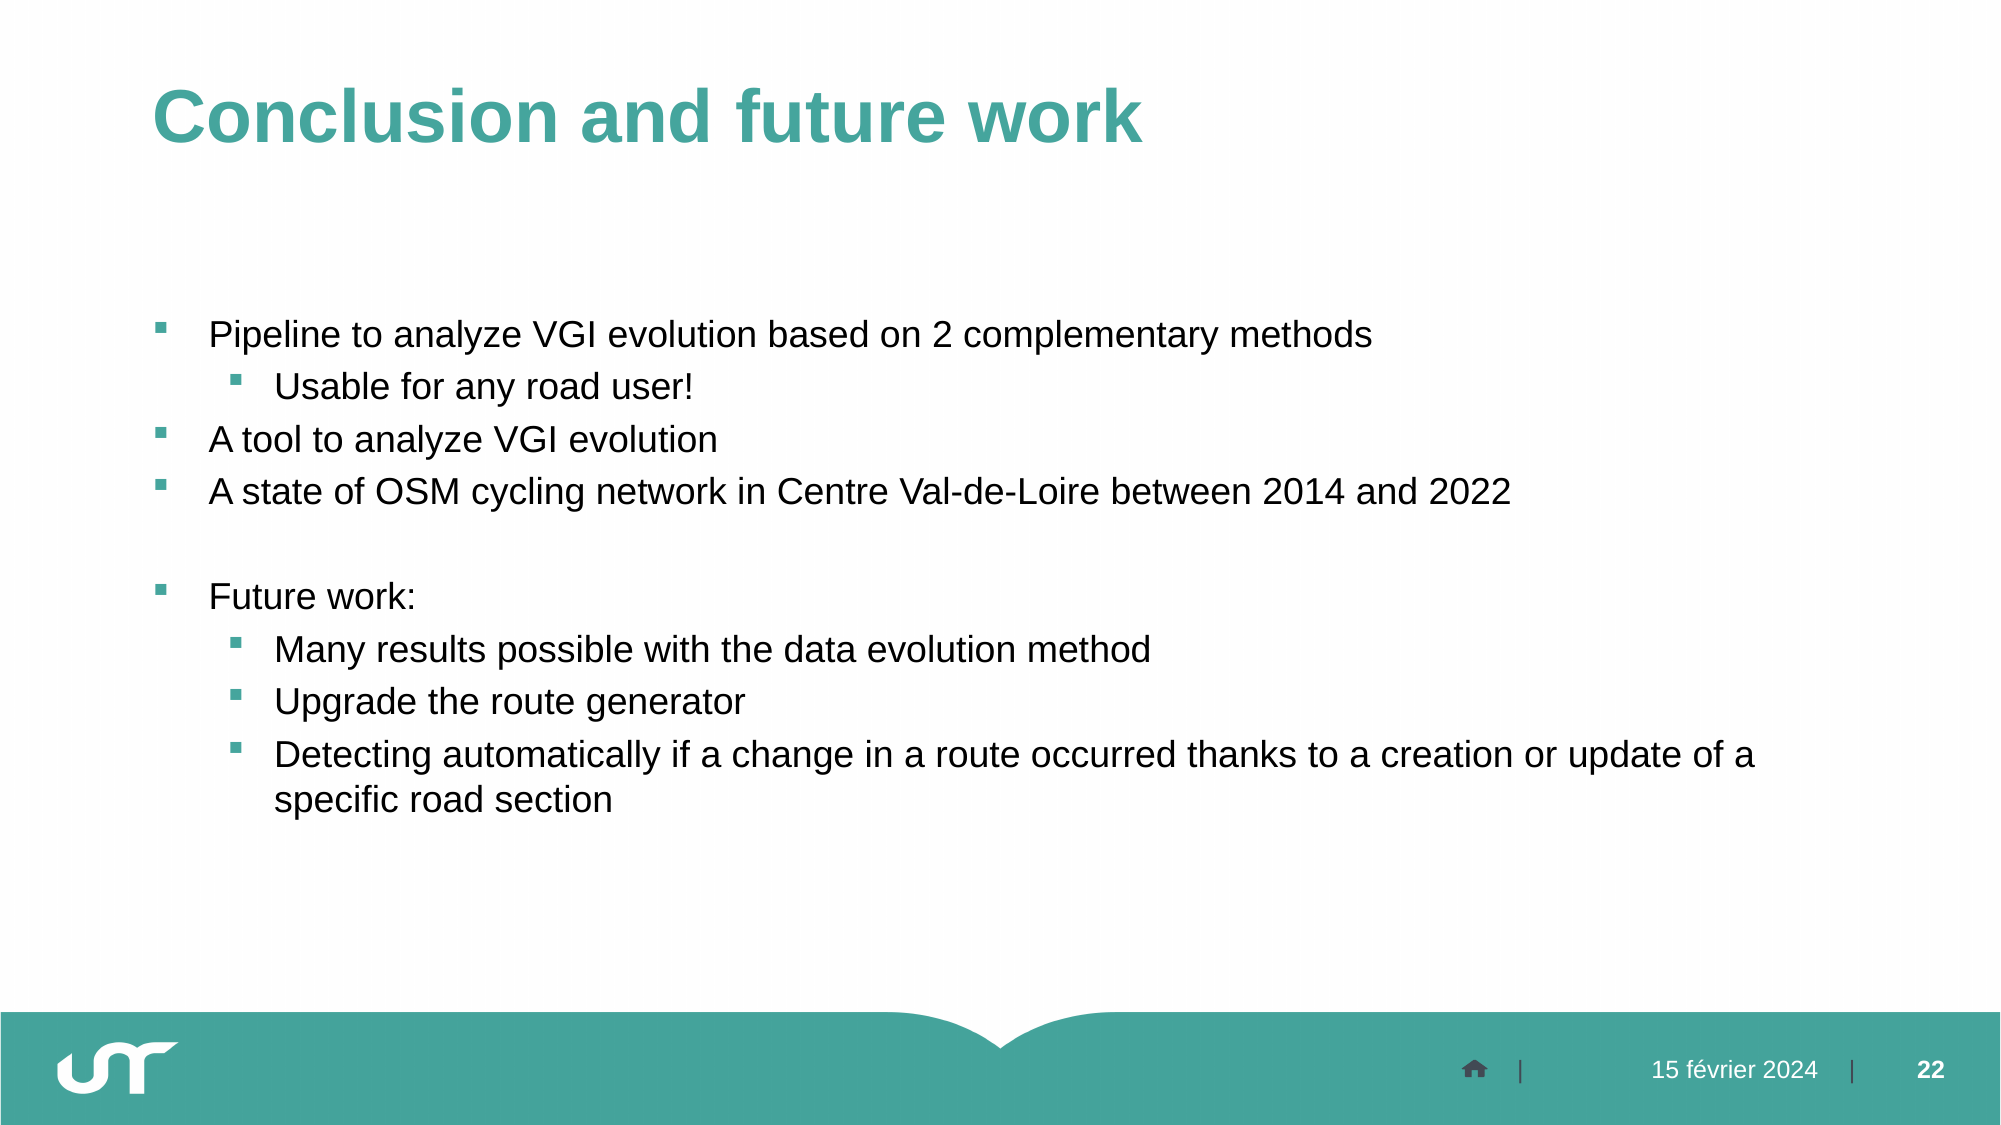

# Conclusion and future work
Pipeline to analyze VGI evolution based on 2 complementary methods
Usable for any road user!
A tool to analyze VGI evolution
A state of OSM cycling network in Centre Val-de-Loire between 2014 and 2022

Future work:
Many results possible with the data evolution method
Upgrade the route generator
Detecting automatically if a change in a route occurred thanks to a creation or update of a specific road section